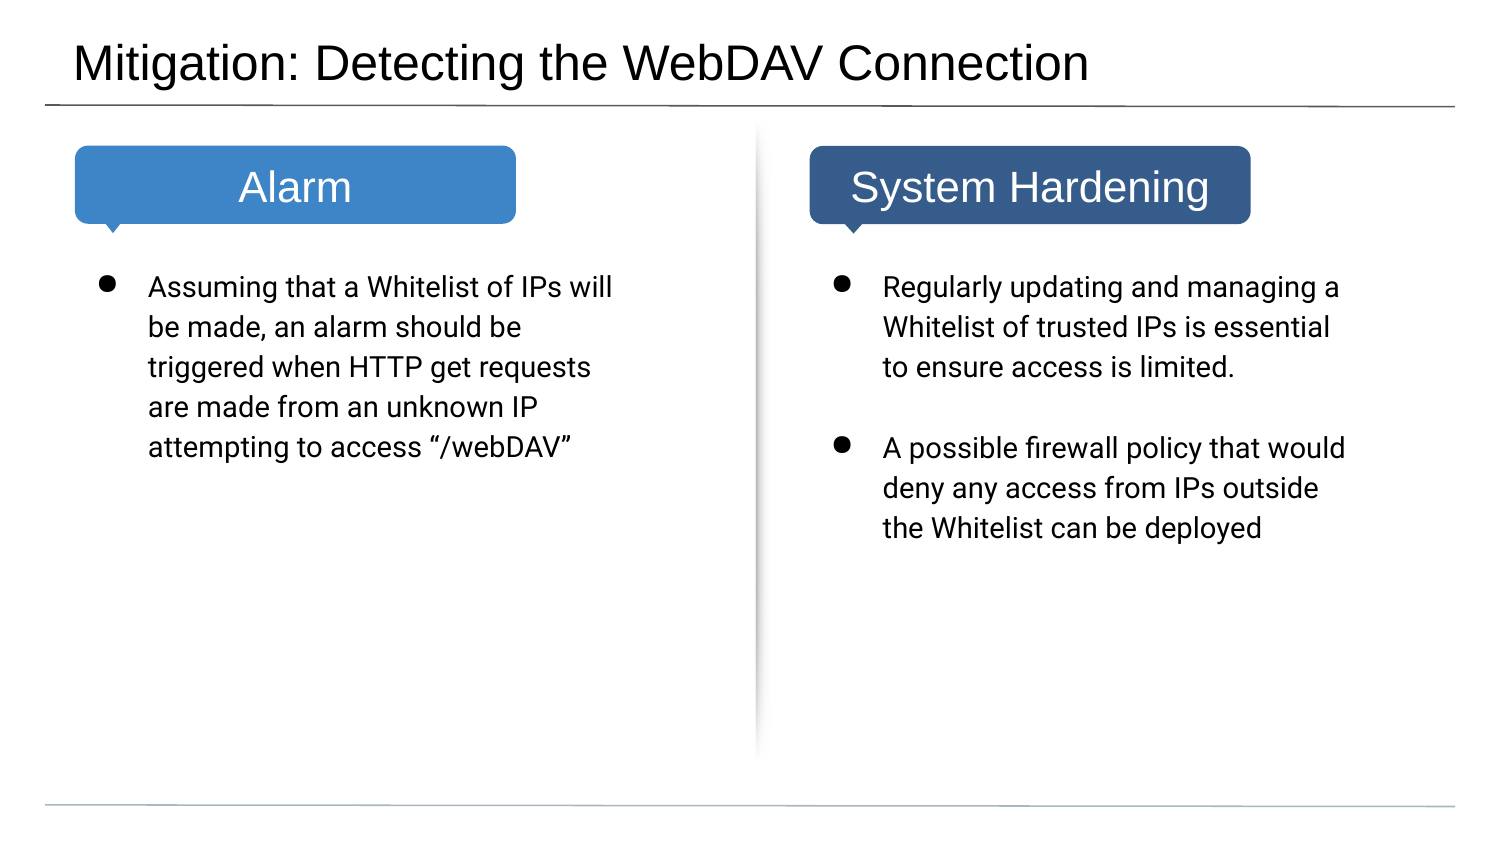

# Mitigation: Detecting the WebDAV Connection
Assuming that a Whitelist of IPs will be made, an alarm should be triggered when HTTP get requests are made from an unknown IP attempting to access “/webDAV”

Regularly updating and managing a Whitelist of trusted IPs is essential to ensure access is limited.

A possible firewall policy that would deny any access from IPs outside the Whitelist can be deployed